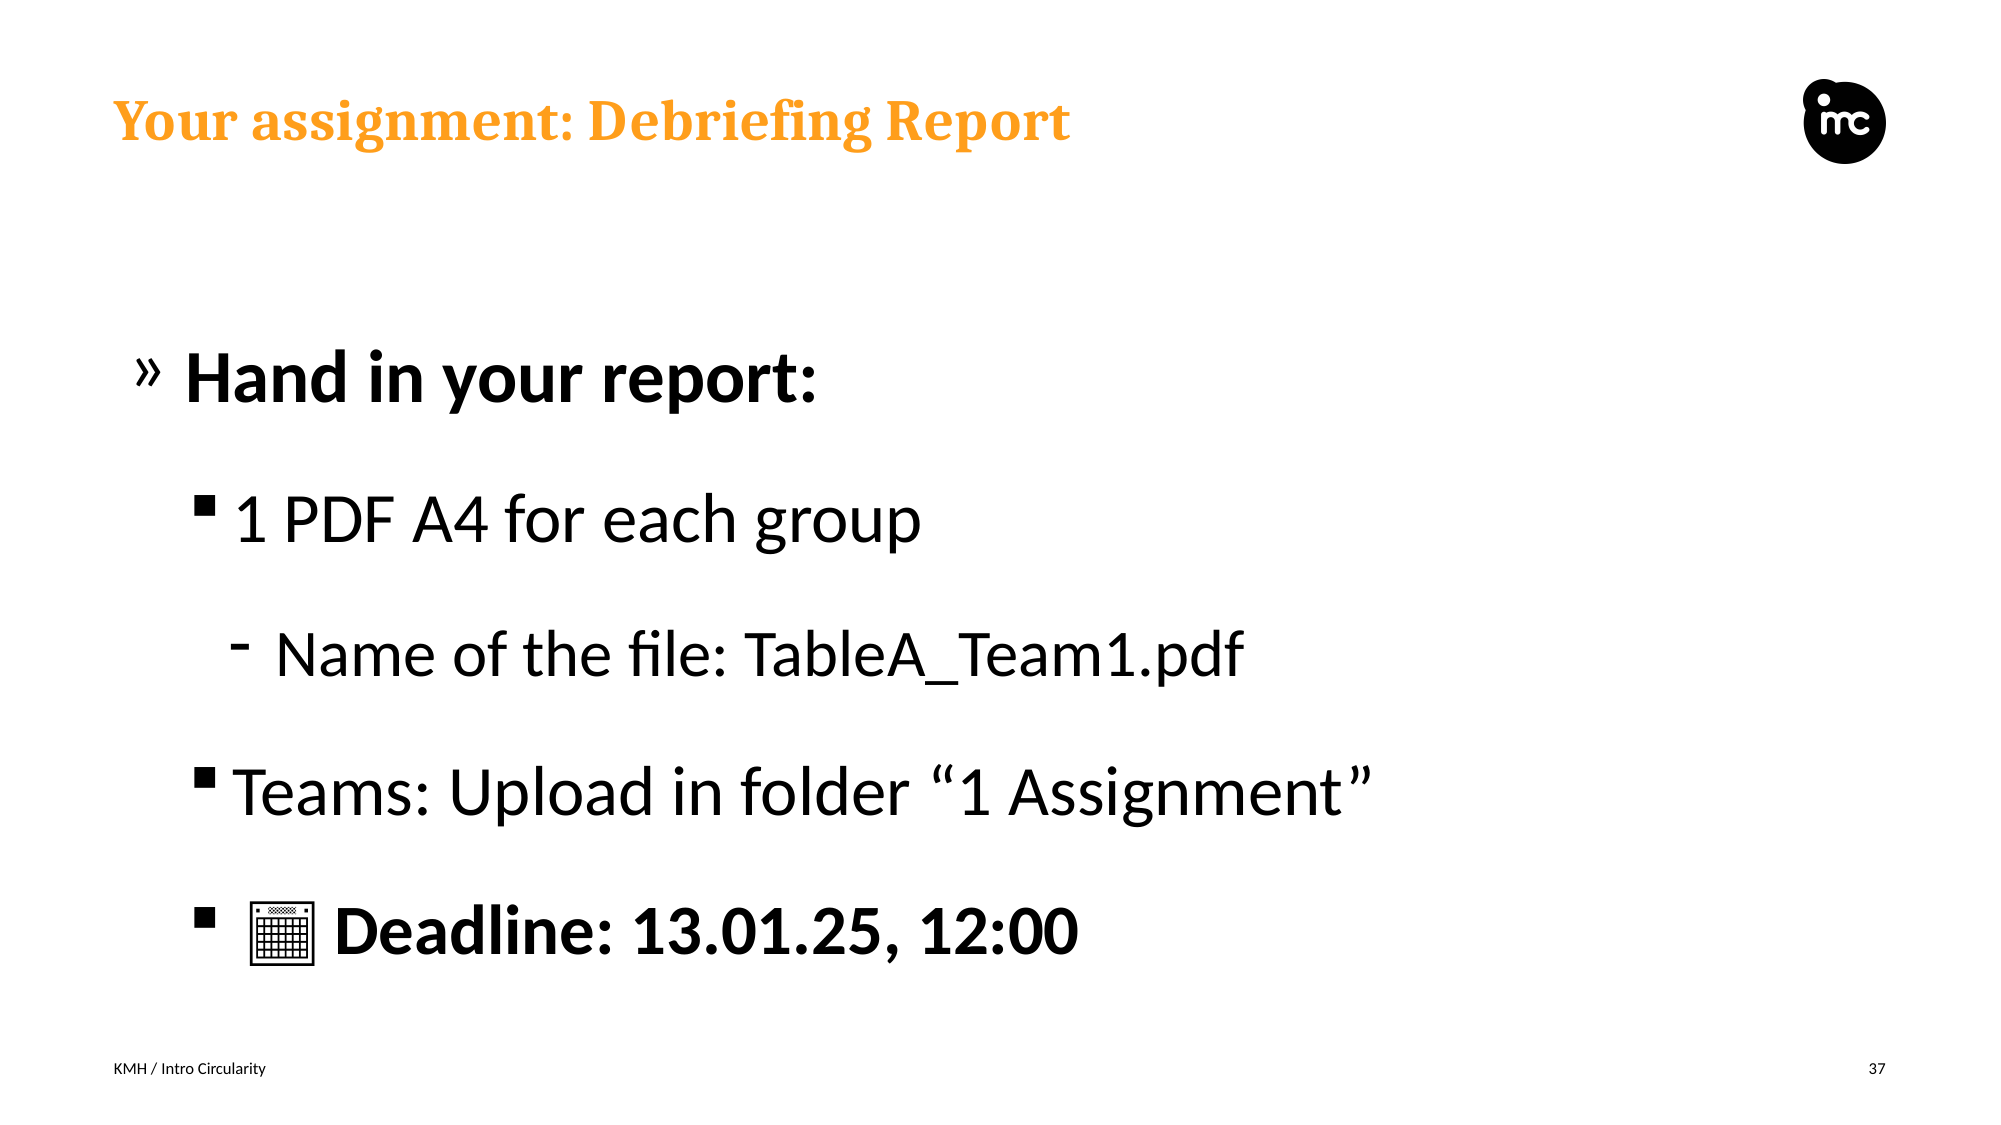

# Your assignment: Debriefing Report
Hand in your report:
1 PDF A4 for each group
Name of the file: TableA_Team1.pdf
Teams: Upload in folder “1 Assignment”
 📅 Deadline: 13.01.25, 12:00
KMH / Intro Circularity

37